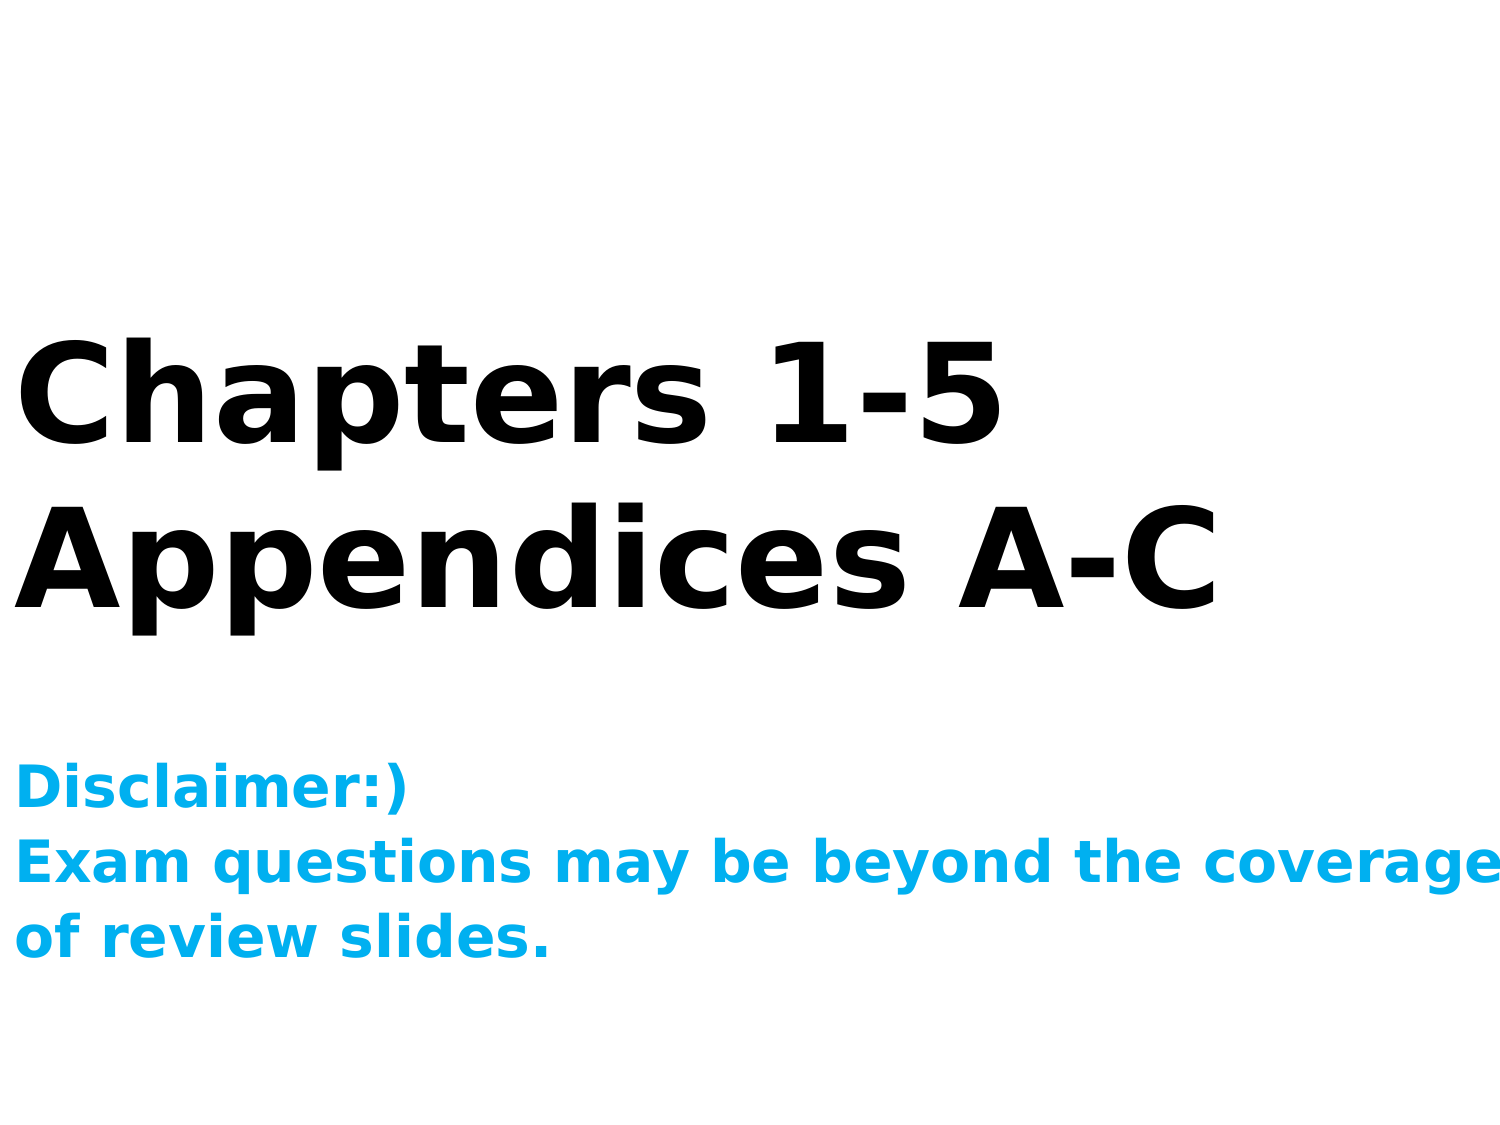

Chapters 1-5
Appendices A-C
Disclaimer:)
Exam questions may be beyond the coverage
of review slides.